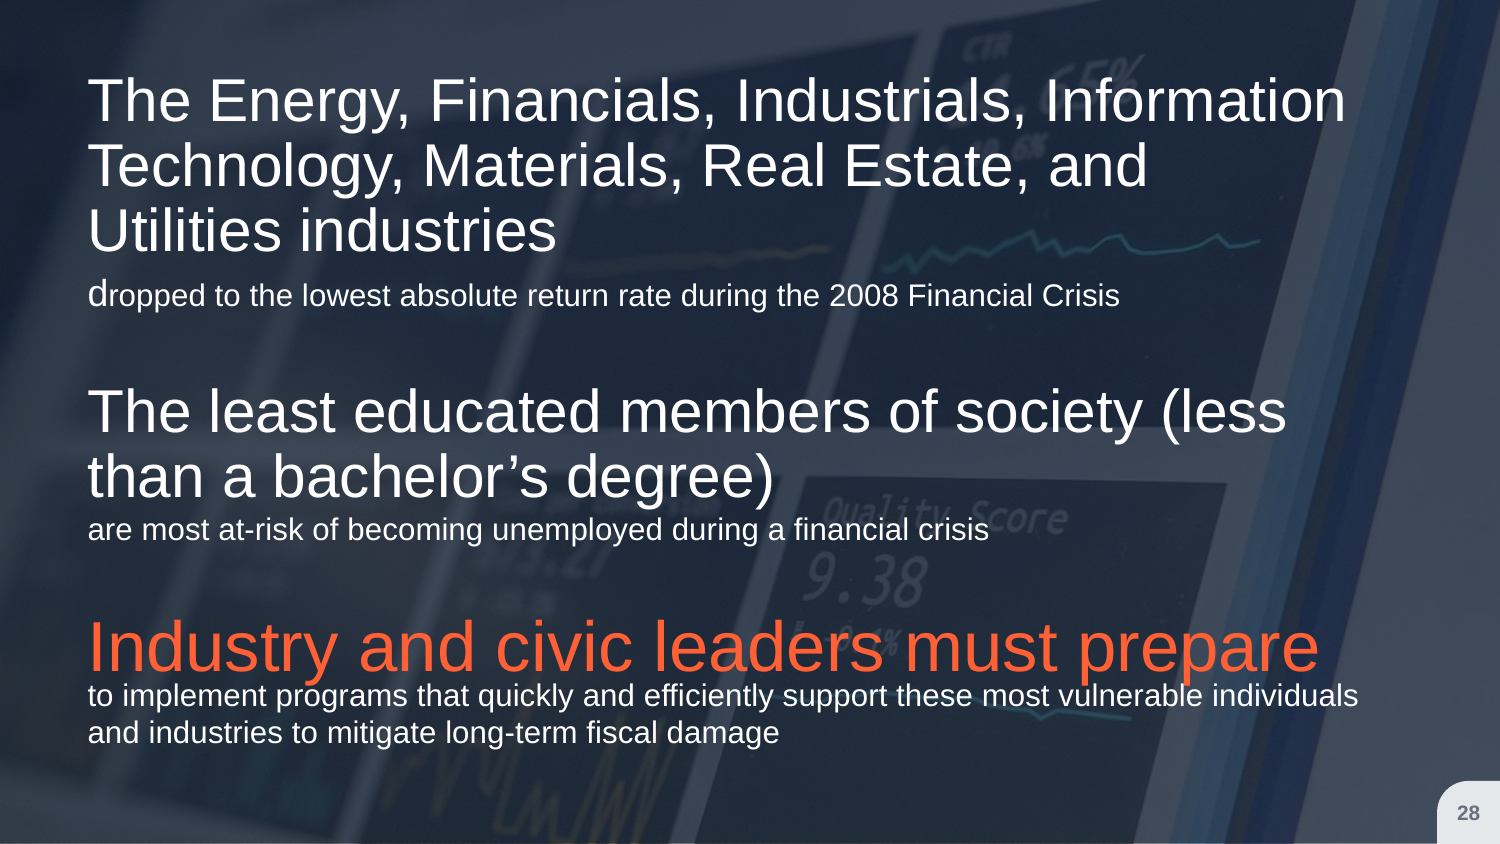

The Energy, Financials, Industrials, Information Technology, Materials, Real Estate, and Utilities industries
dropped to the lowest absolute return rate during the 2008 Financial Crisis
The least educated members of society (less than a bachelor’s degree)
are most at-risk of becoming unemployed during a financial crisis
Industry and civic leaders must prepare
to implement programs that quickly and efficiently support these most vulnerable individuals and industries to mitigate long-term fiscal damage
28